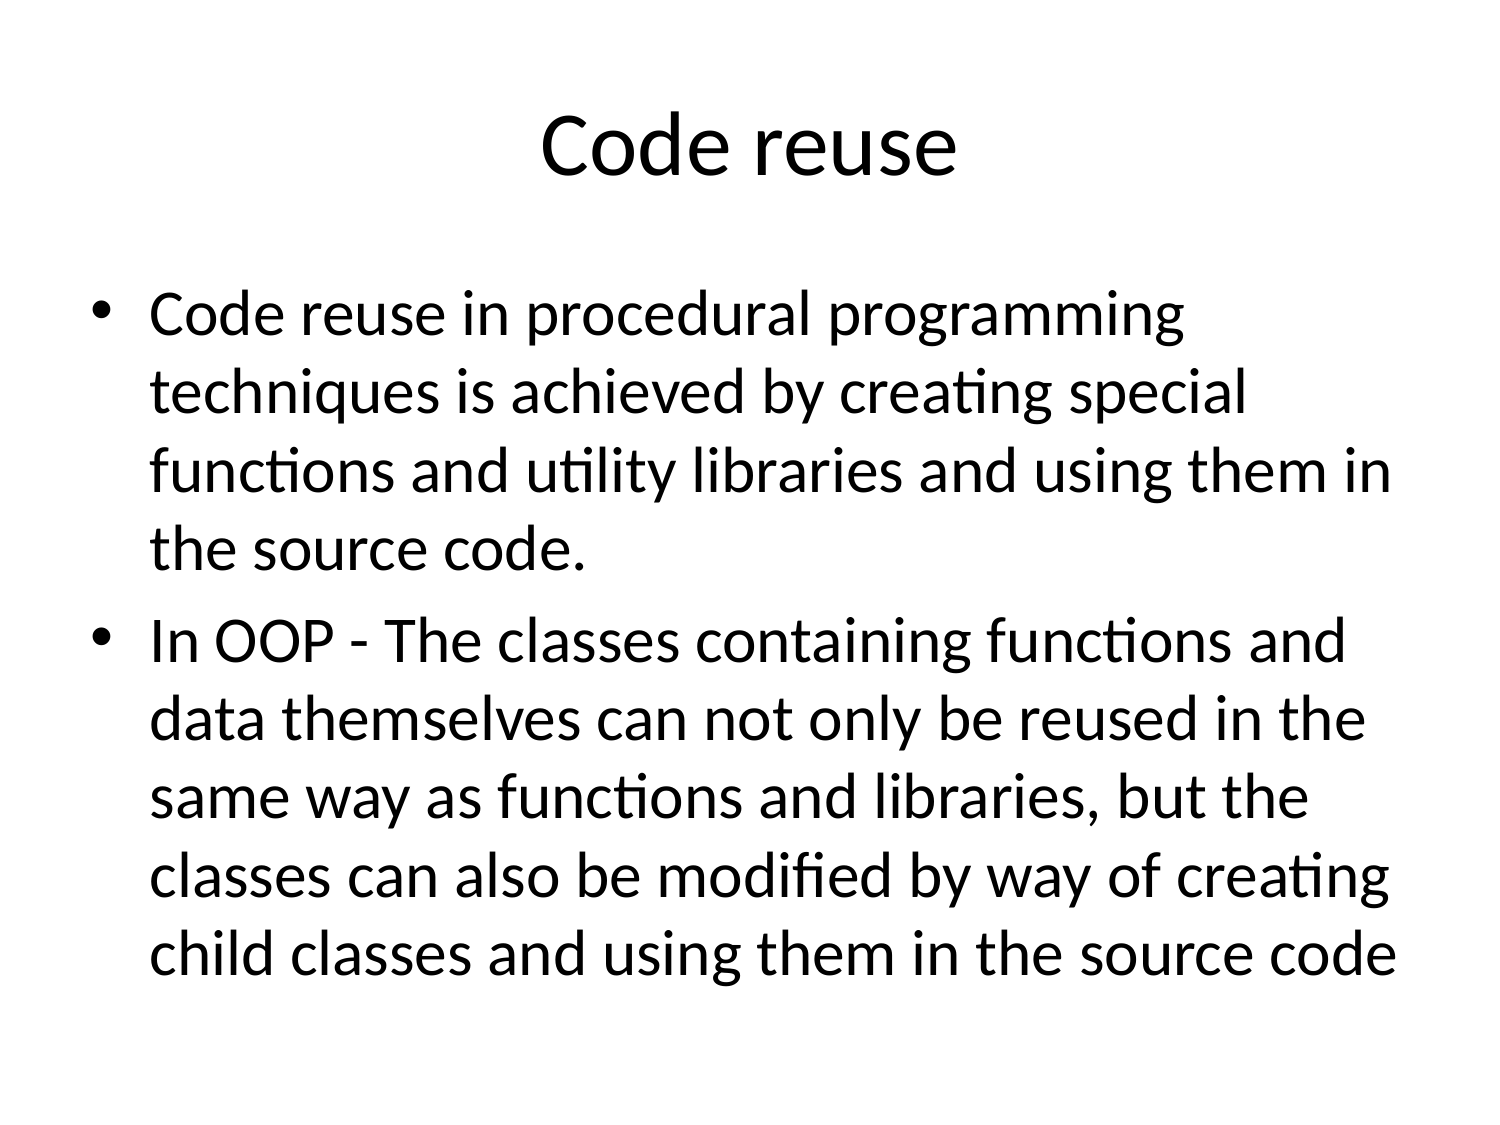

# Code reuse
Code reuse in procedural programming techniques is achieved by creating special functions and utility libraries and using them in the source code.
In OOP - The classes containing functions and data themselves can not only be reused in the same way as functions and libraries, but the classes can also be modified by way of creating child classes and using them in the source code